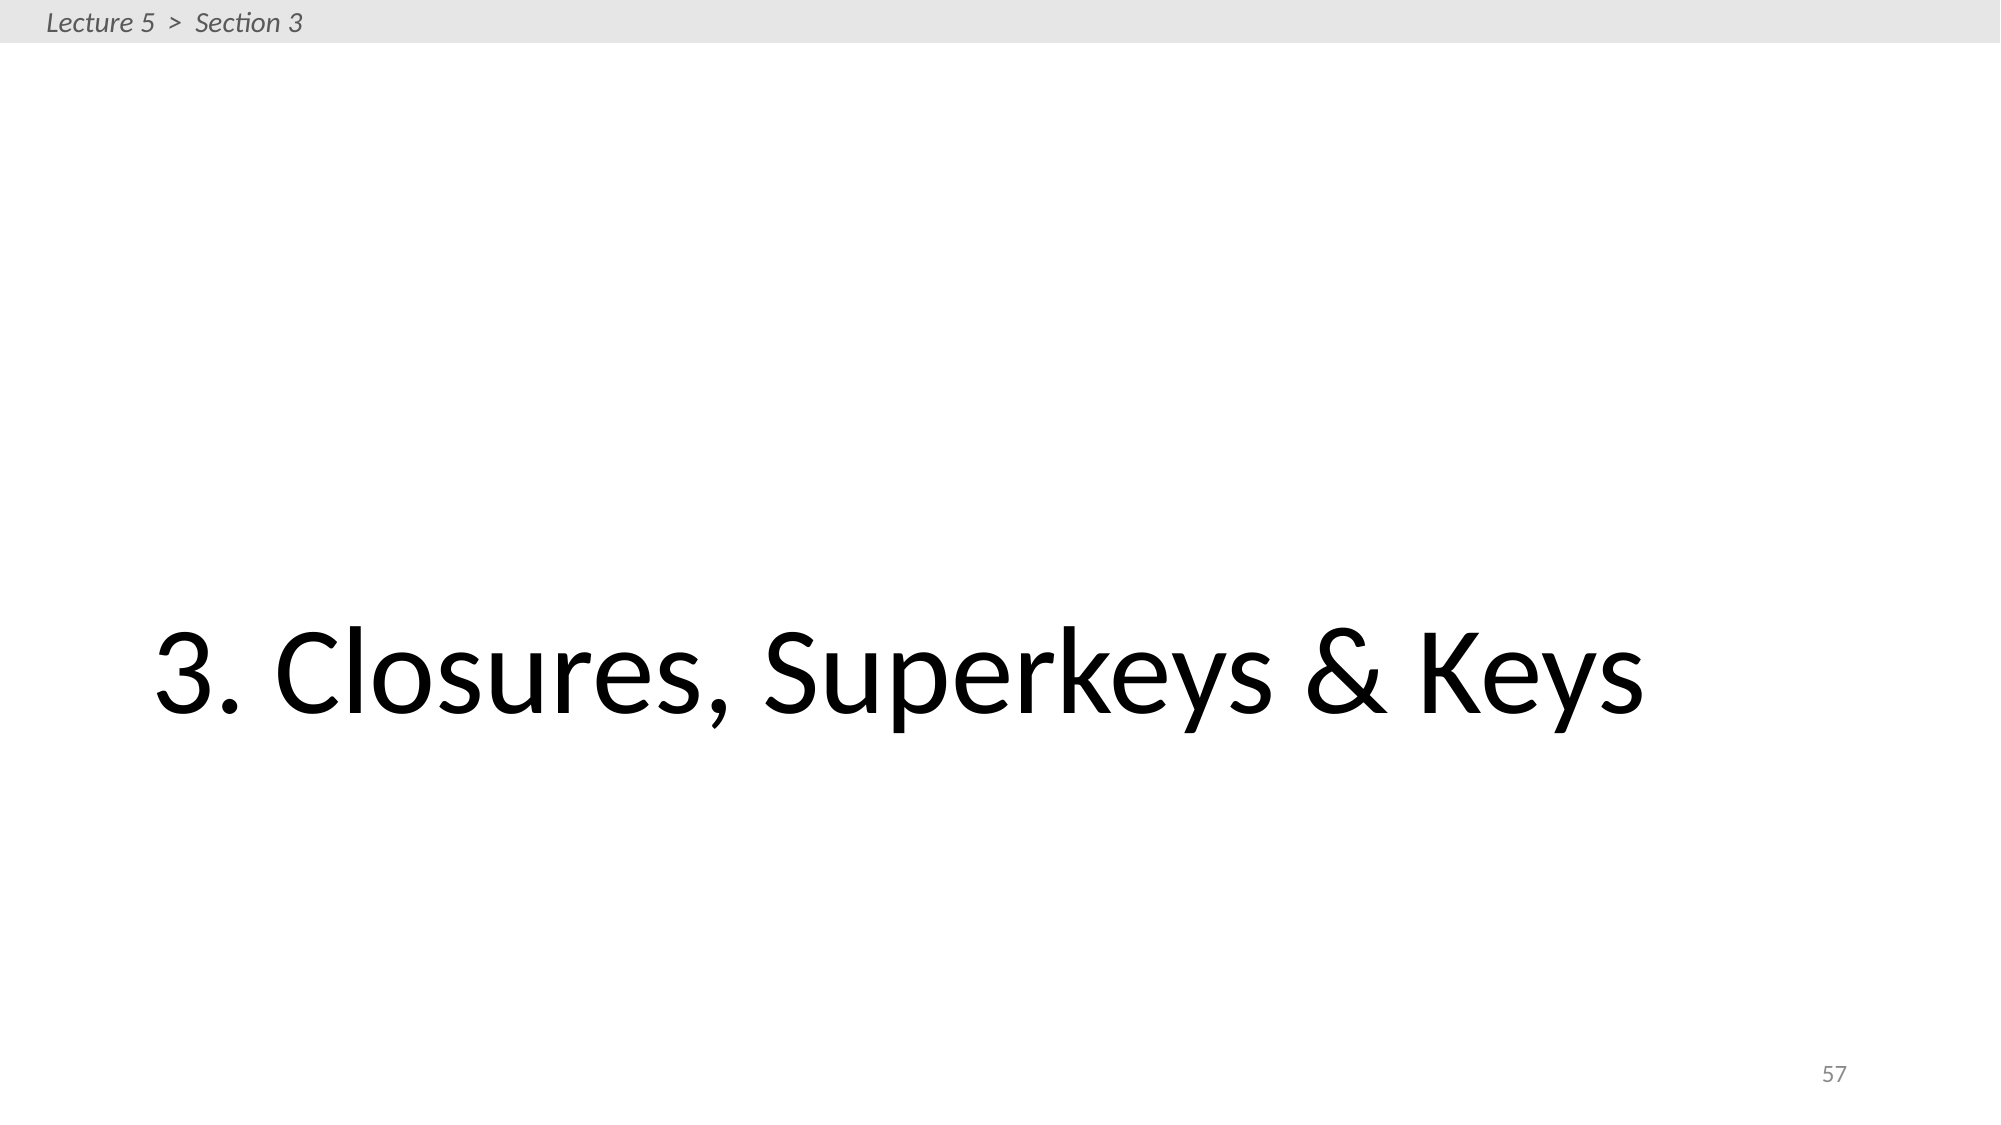

Lecture 5  >  Section 3
# 3. Closures, Superkeys & Keys
57